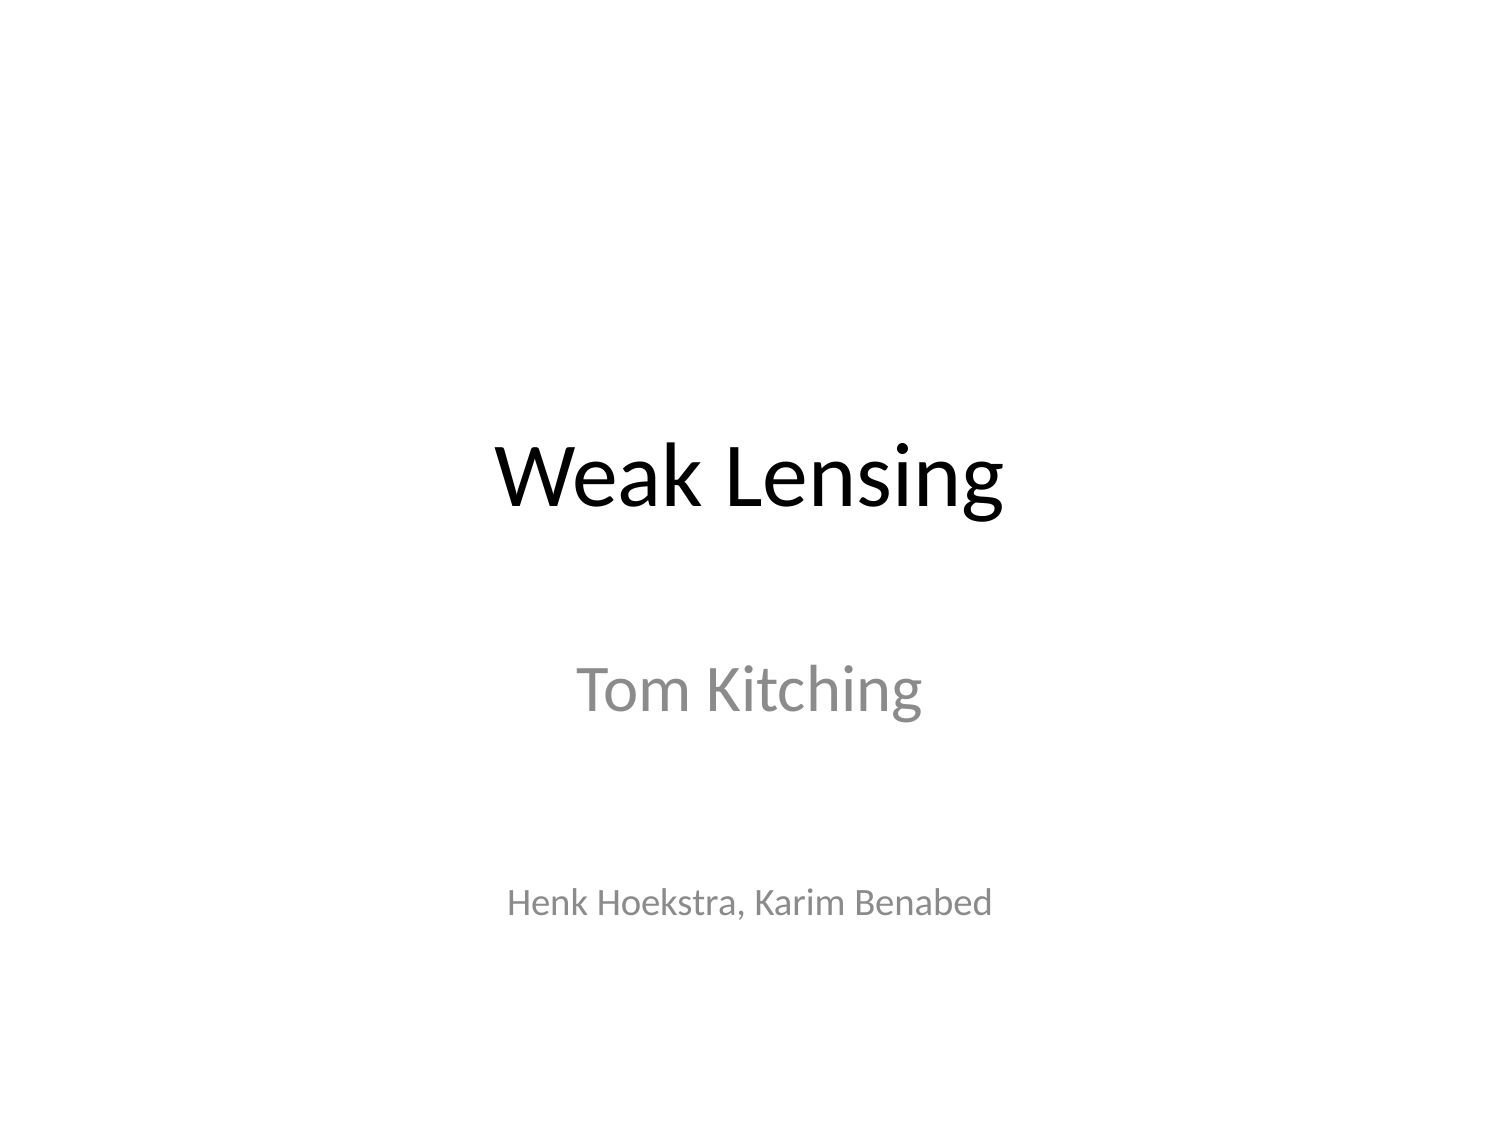

# Weak Lensing
Tom Kitching

Henk Hoekstra, Karim Benabed